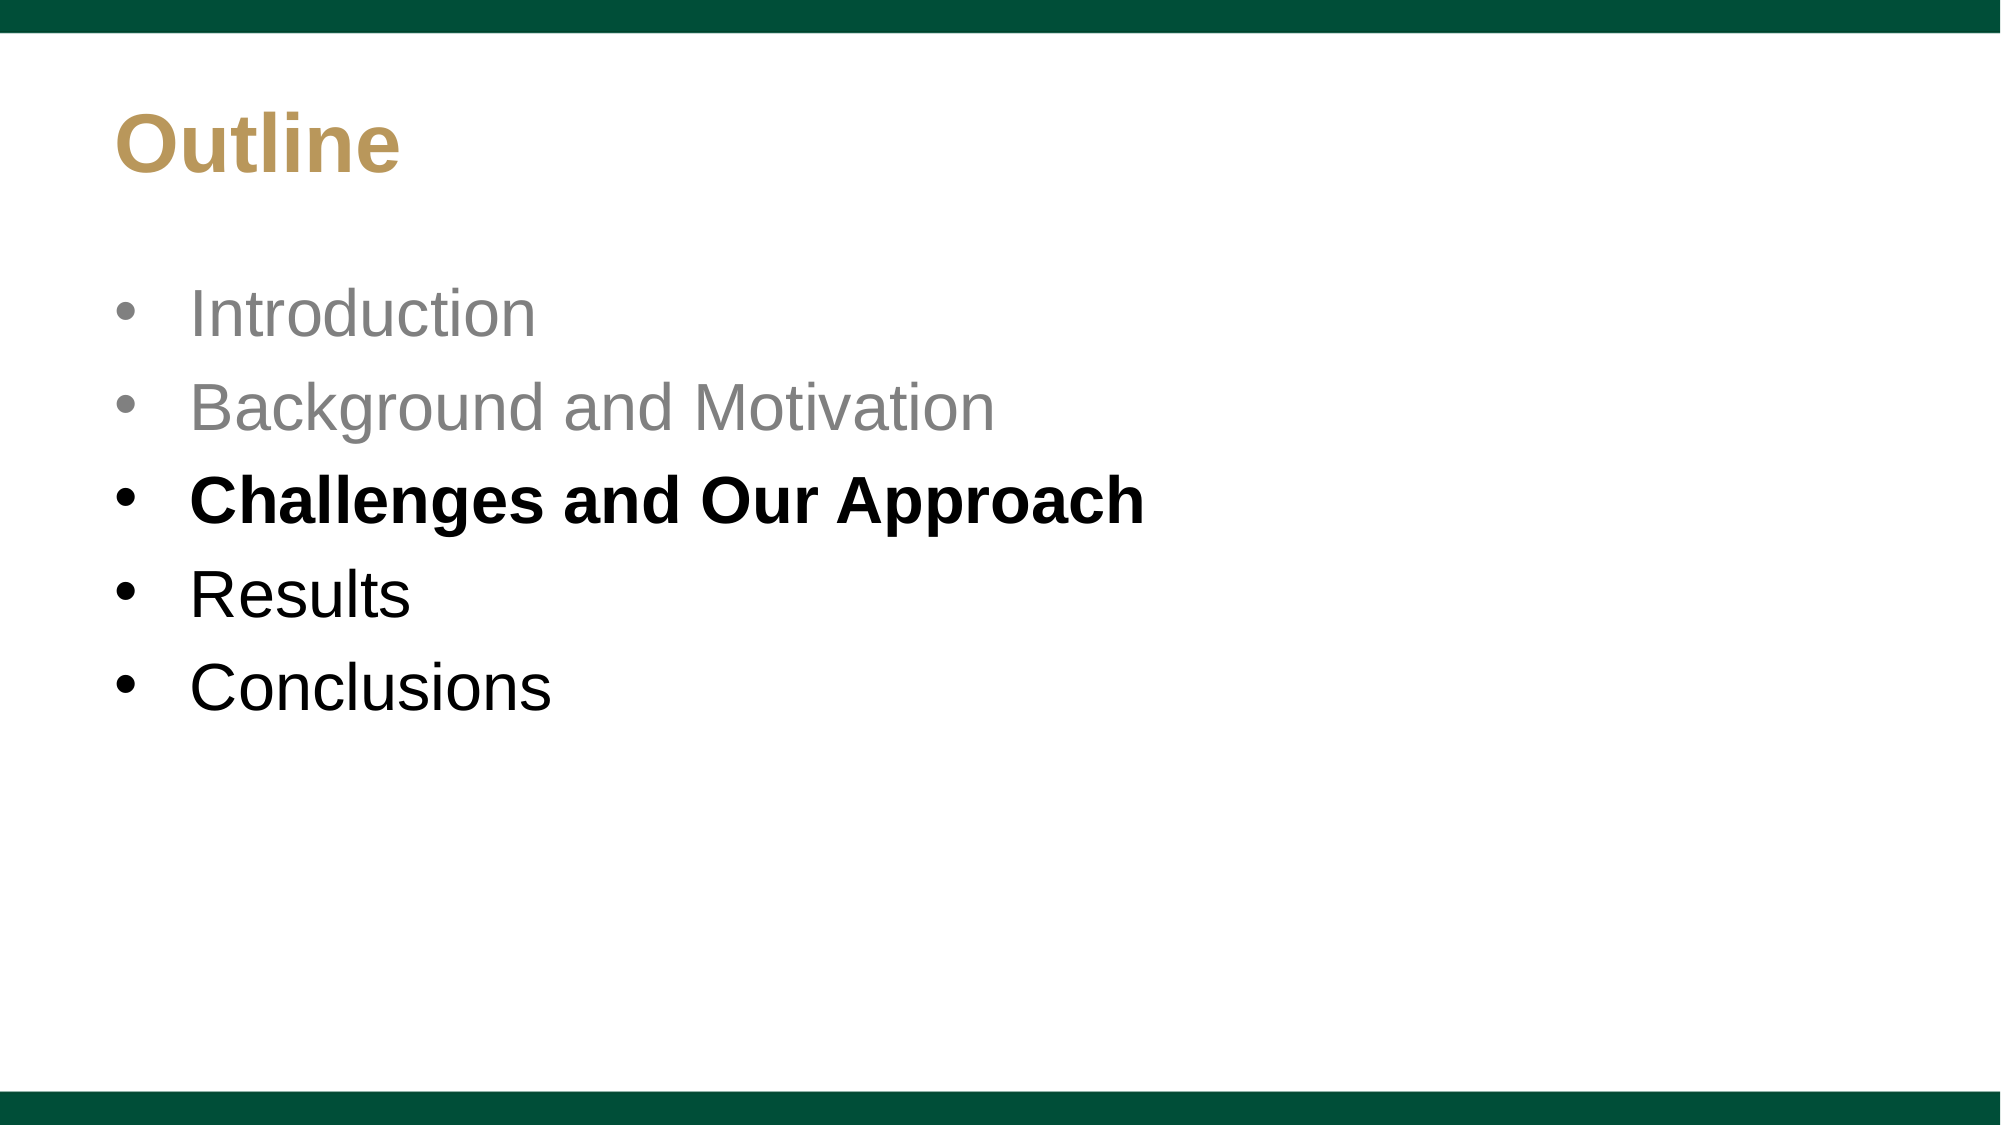

# Outline
Introduction
Background and Motivation
Challenges and Our Approach
Results
Conclusions